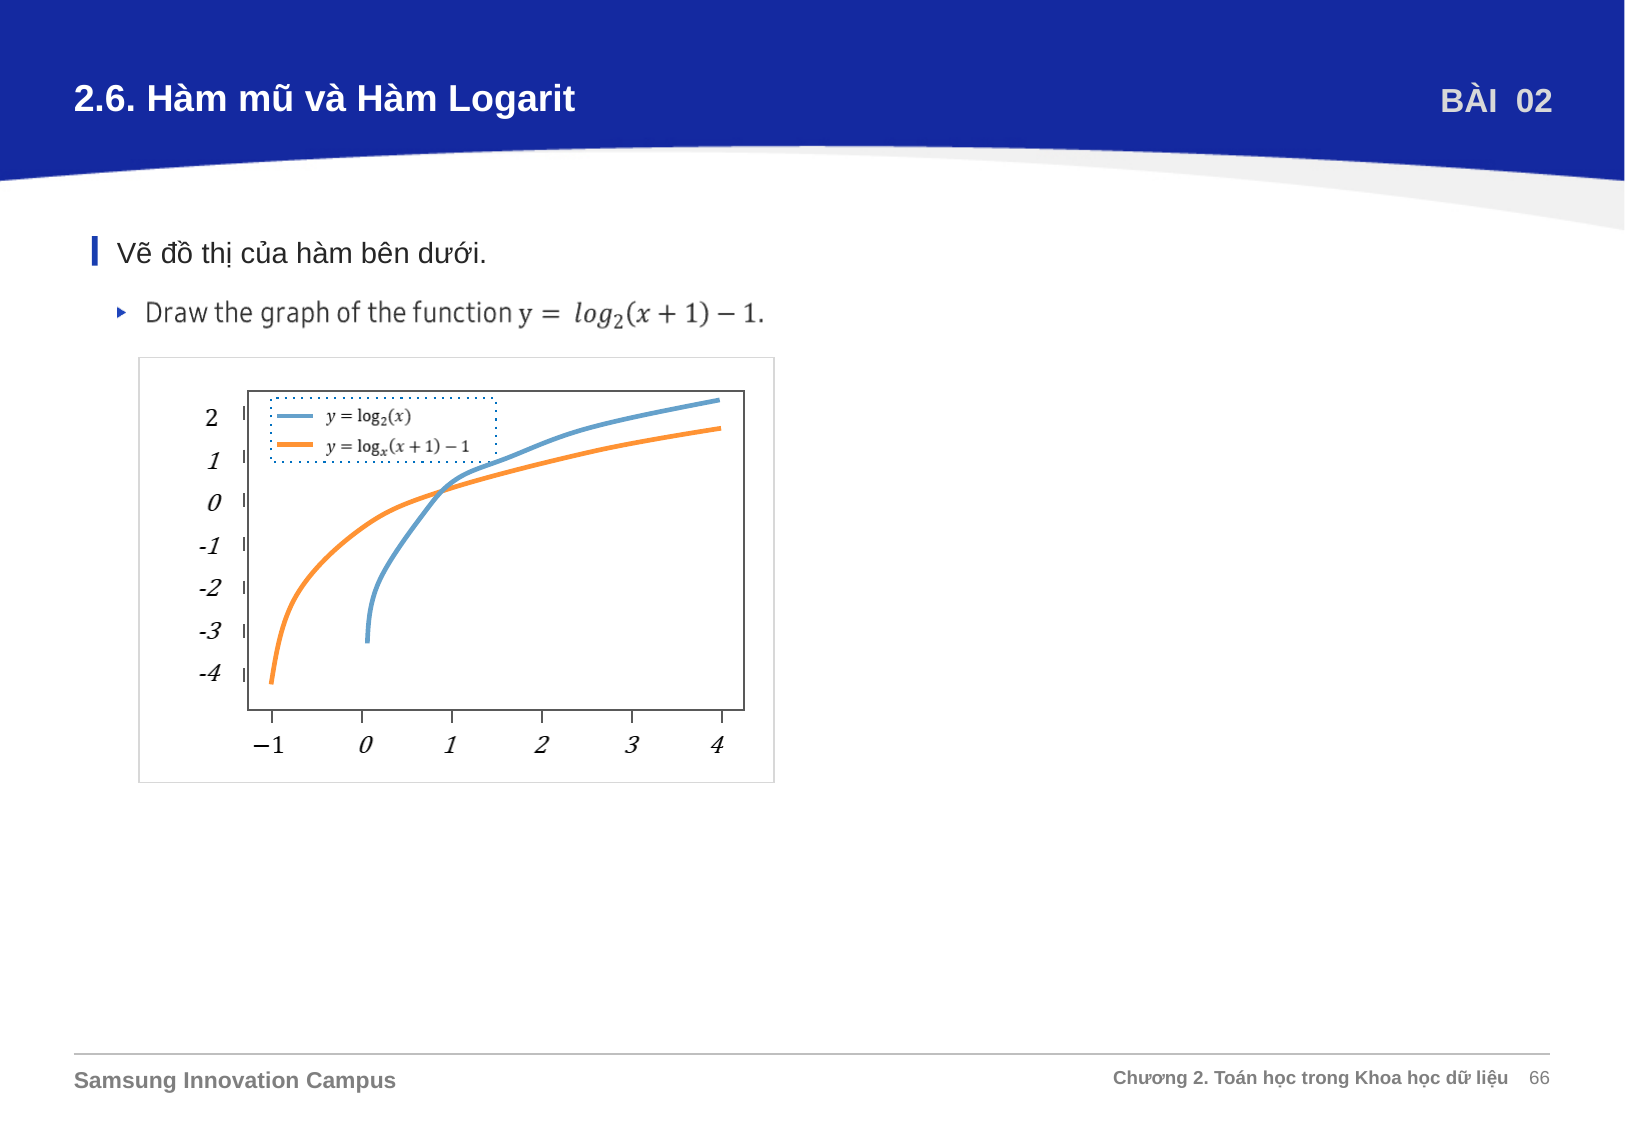

2.6. Hàm mũ và Hàm Logarit
BÀI  02
Vẽ đồ thị của hàm bên dưới.